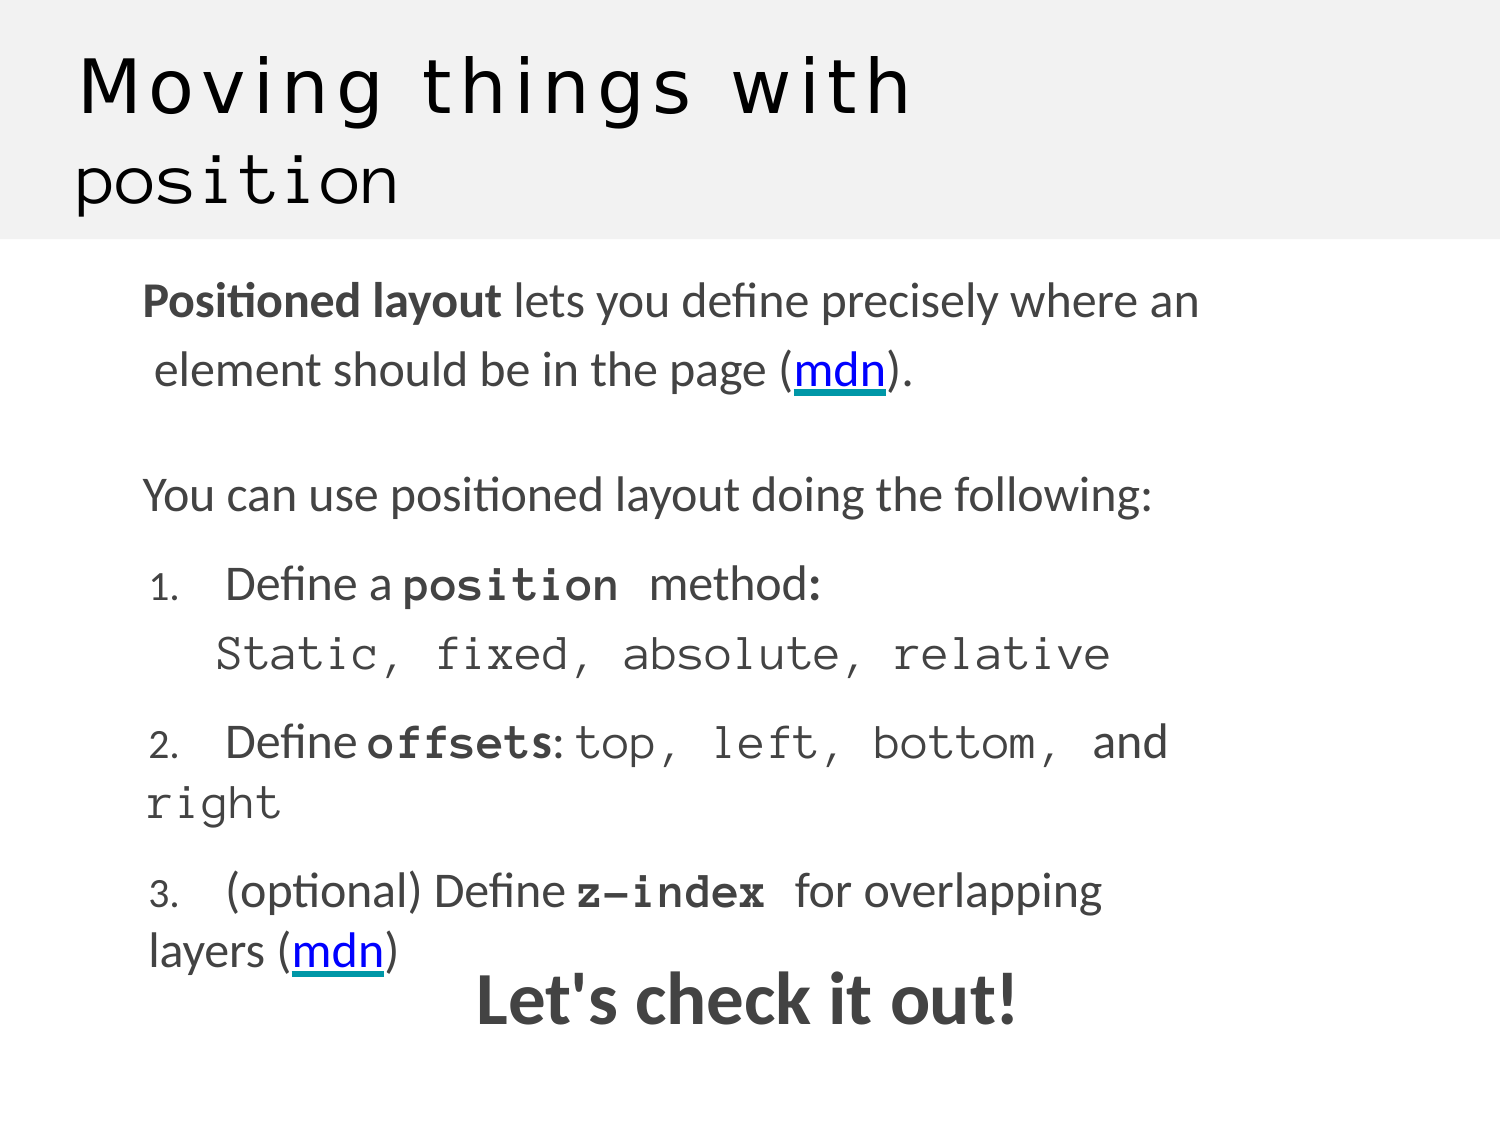

# Moving things with position
Positioned layout lets you define precisely where an  element should be in the page (mdn).

You can use positioned layout doing the following:
1.	Define a position method:
Static, fixed, absolute, relative
2.	Define offsets: top, left, bottom, and right
3.	(optional) Define z-index for overlapping layers (mdn)
Let's check it out!